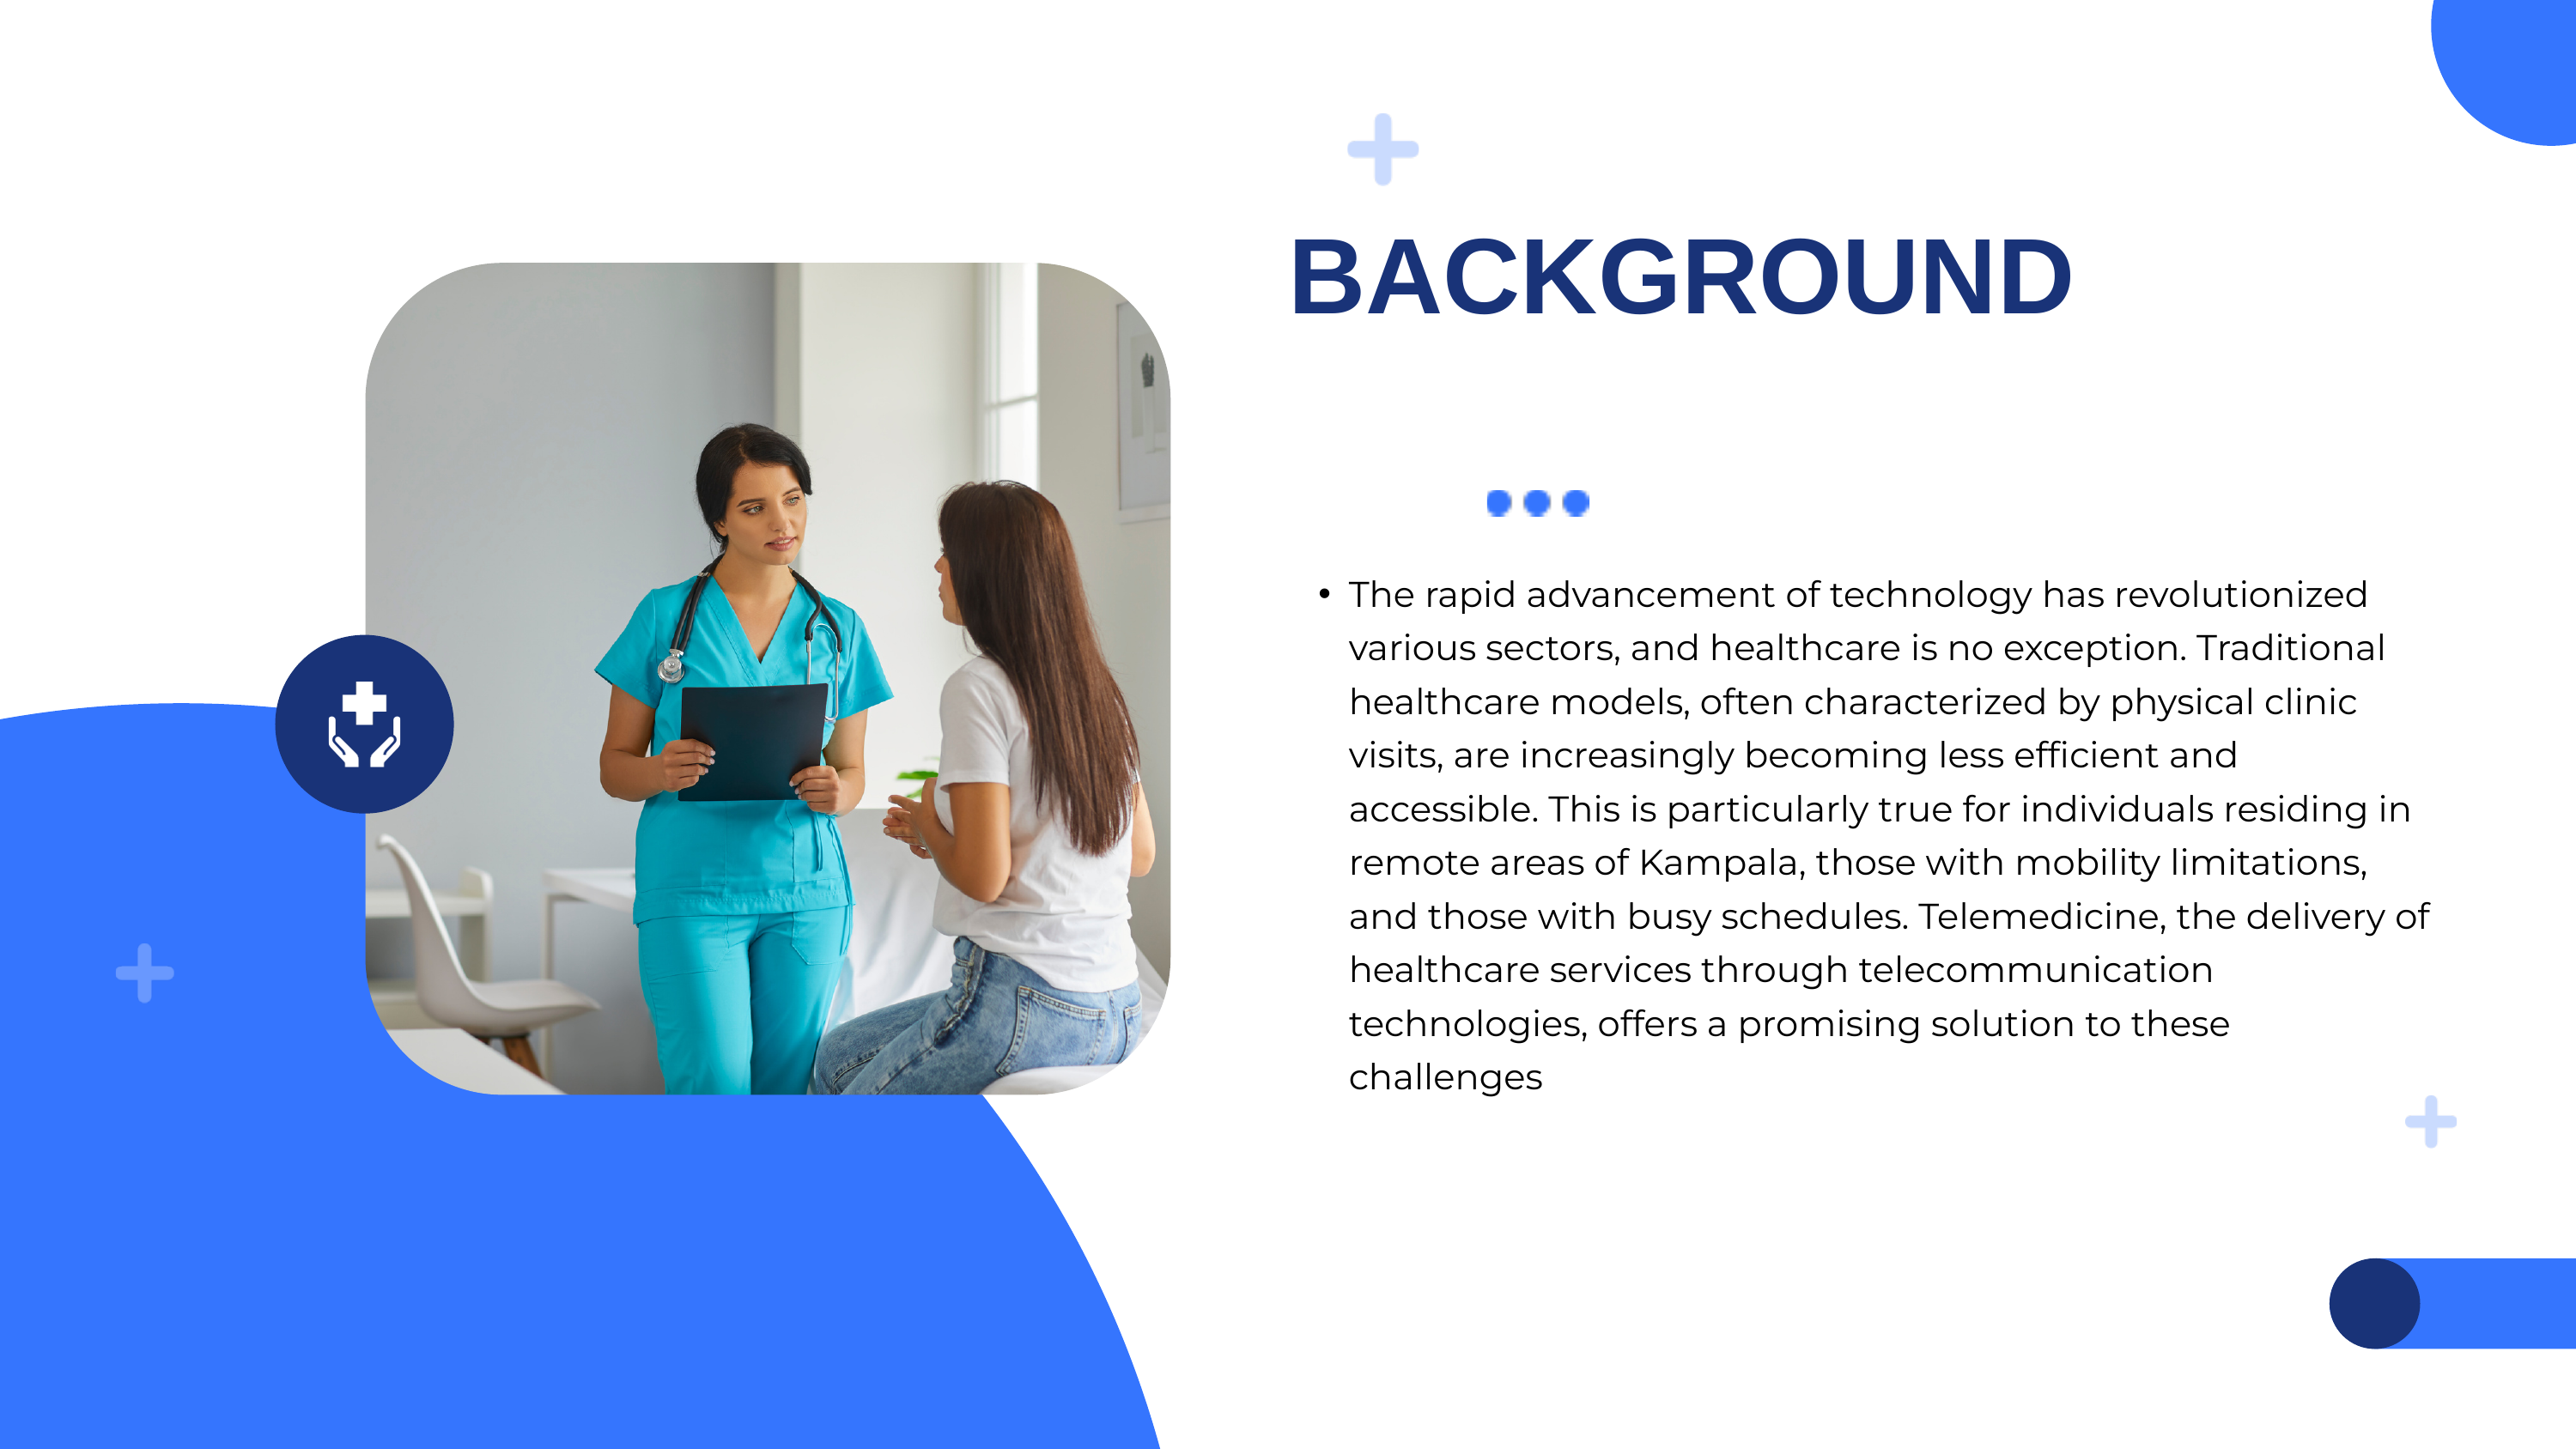

BACKGROUND

The rapid advancement of technology has revolutionized various sectors, and healthcare is no exception. Traditional healthcare models, often characterized by physical clinic visits, are increasingly becoming less efficient and accessible. This is particularly true for individuals residing in remote areas of Kampala, those with mobility limitations, and those with busy schedules. Telemedicine, the delivery of healthcare services through telecommunication technologies, offers a promising solution to these challenges